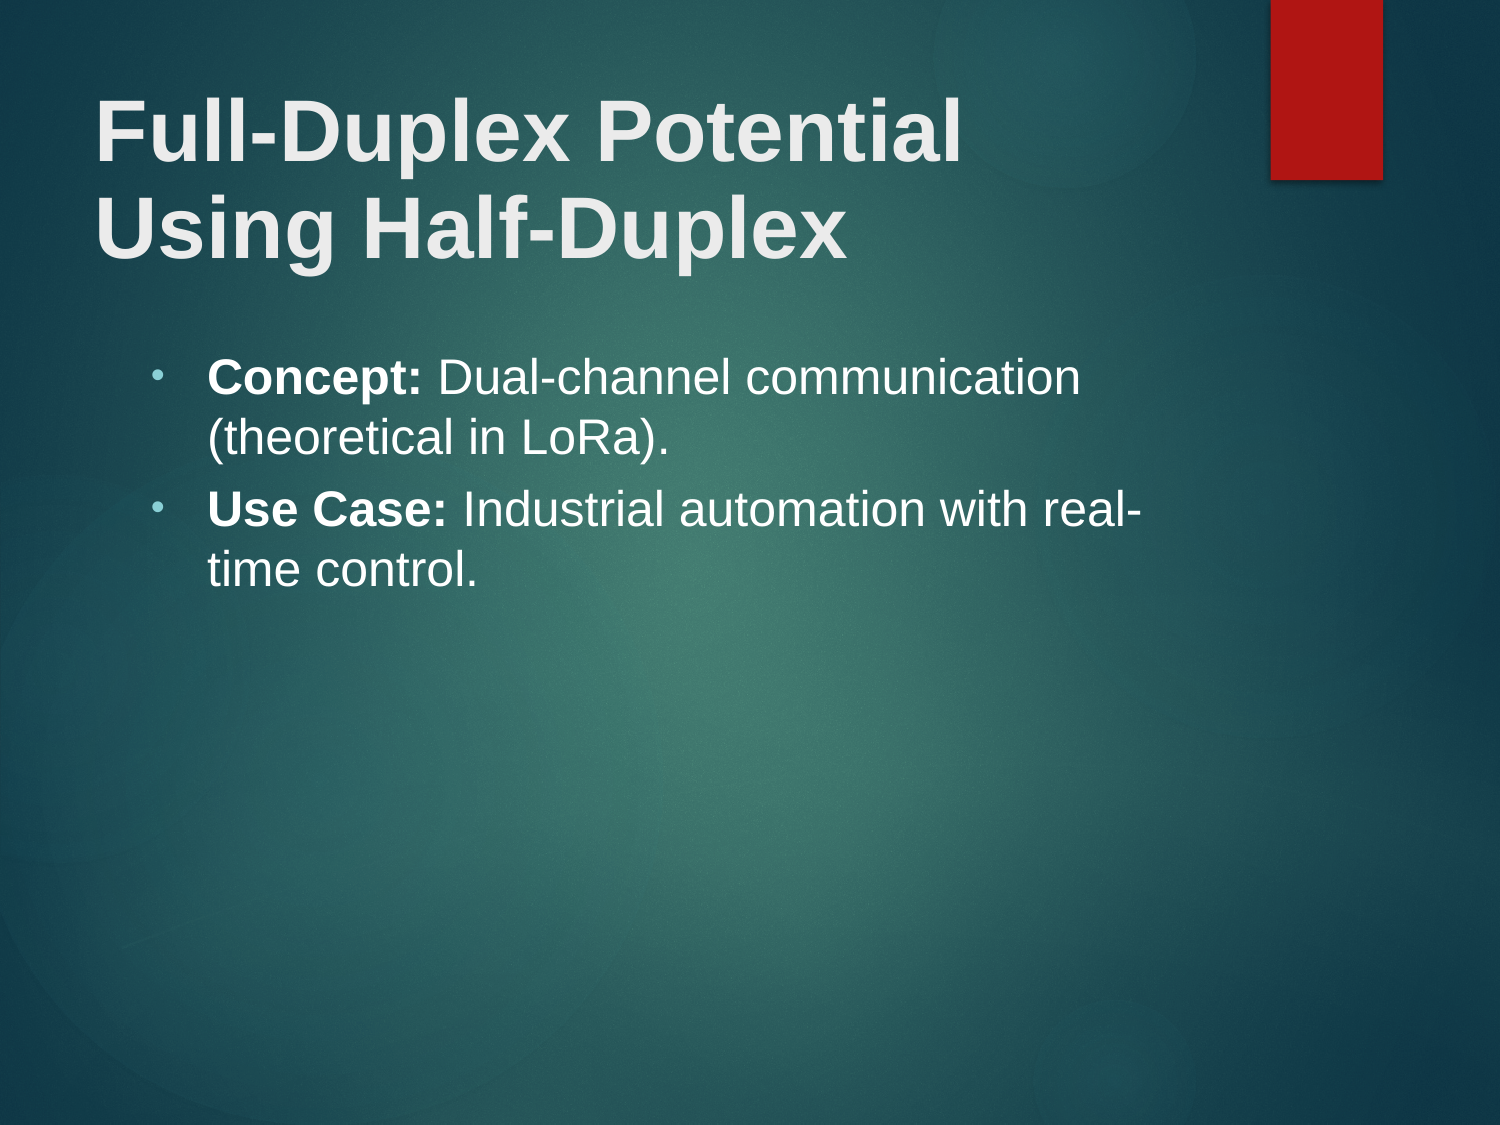

# Full-Duplex Potential Using Half-Duplex
Concept: Dual-channel communication (theoretical in LoRa).
Use Case: Industrial automation with real-time control.